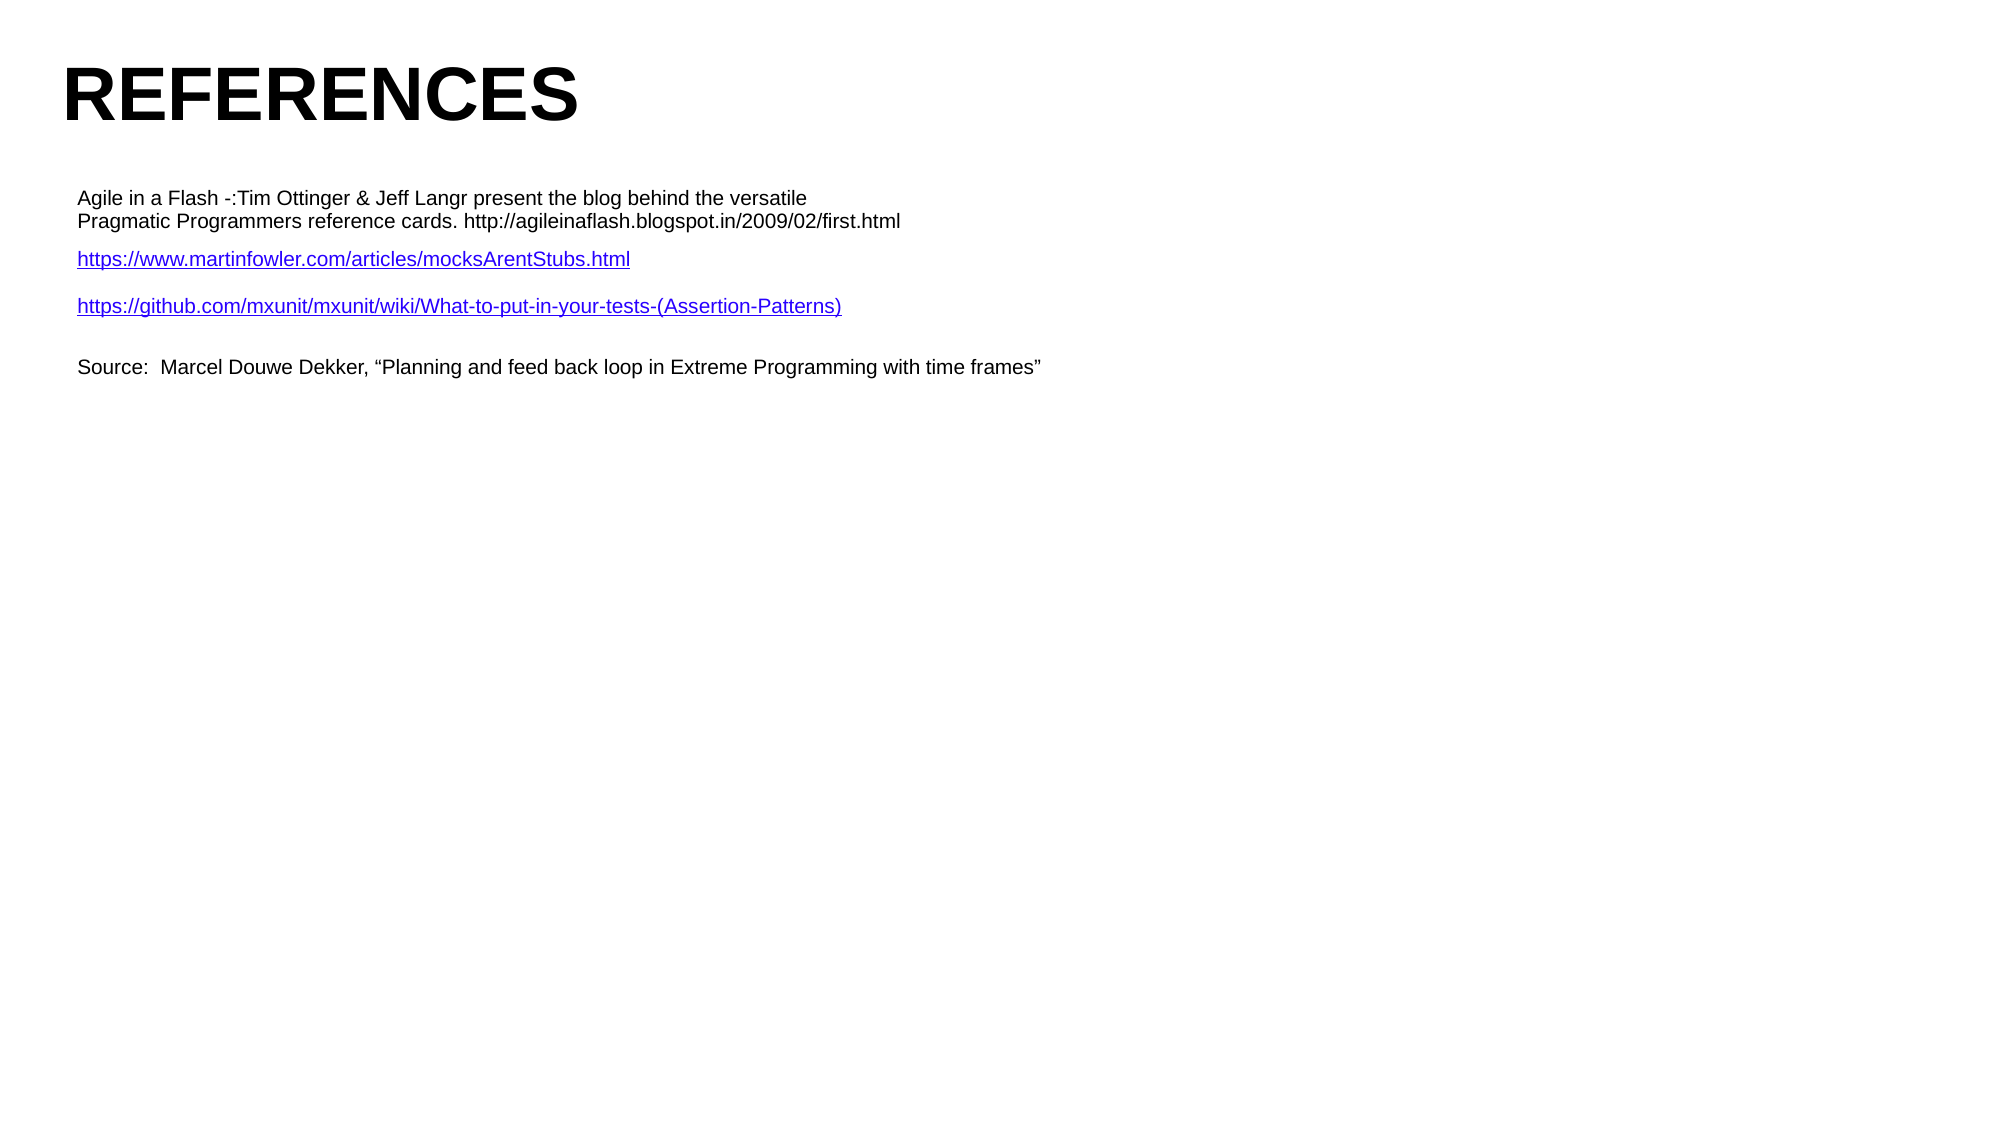

# References
|  |
| --- |
| Agile in a Flash -:Tim Ottinger & Jeff Langr present the blog behind the versatile Pragmatic Programmers reference cards. http://agileinaflash.blogspot.in/2009/02/first.html |
| https://www.martinfowler.com/articles/mocksArentStubs.html https://github.com/mxunit/mxunit/wiki/What-to-put-in-your-tests-(Assertion-Patterns) |
| Source: Marcel Douwe Dekker, “Planning and feed back loop in Extreme Programming with time frames” |
|  |
|  |
|  |
|  |
|  |
|  |
|  |
|  |
|  |
|  |
|  |